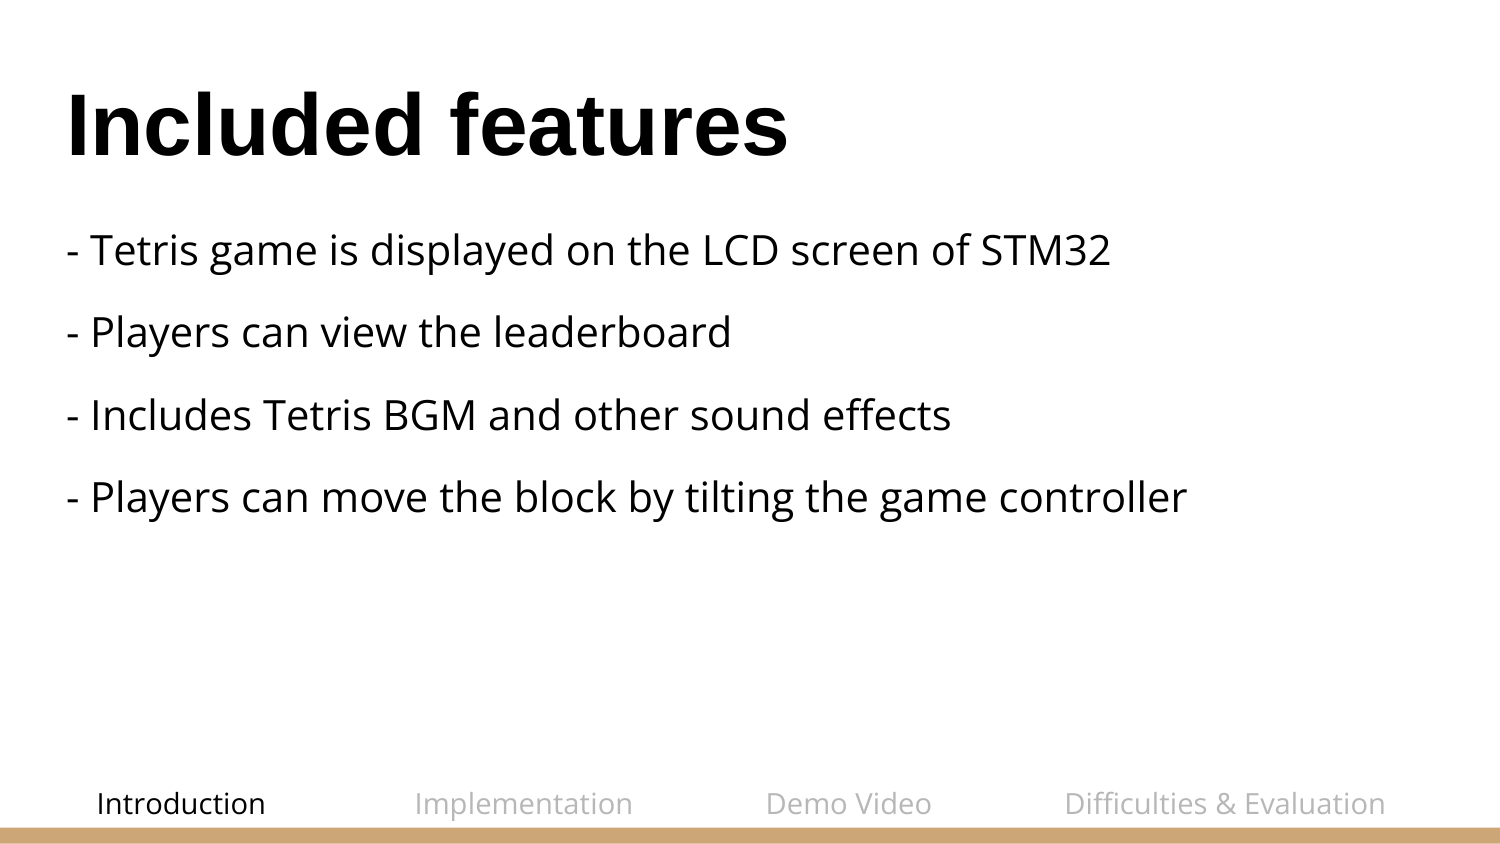

# Included features
- Tetris game is displayed on the LCD screen of STM32
- Players can view the leaderboard
- Includes Tetris BGM and other sound effects
- Players can move the block by tilting the game controller
Introduction
Implementation
Demo Video
Difficulties & Evaluation